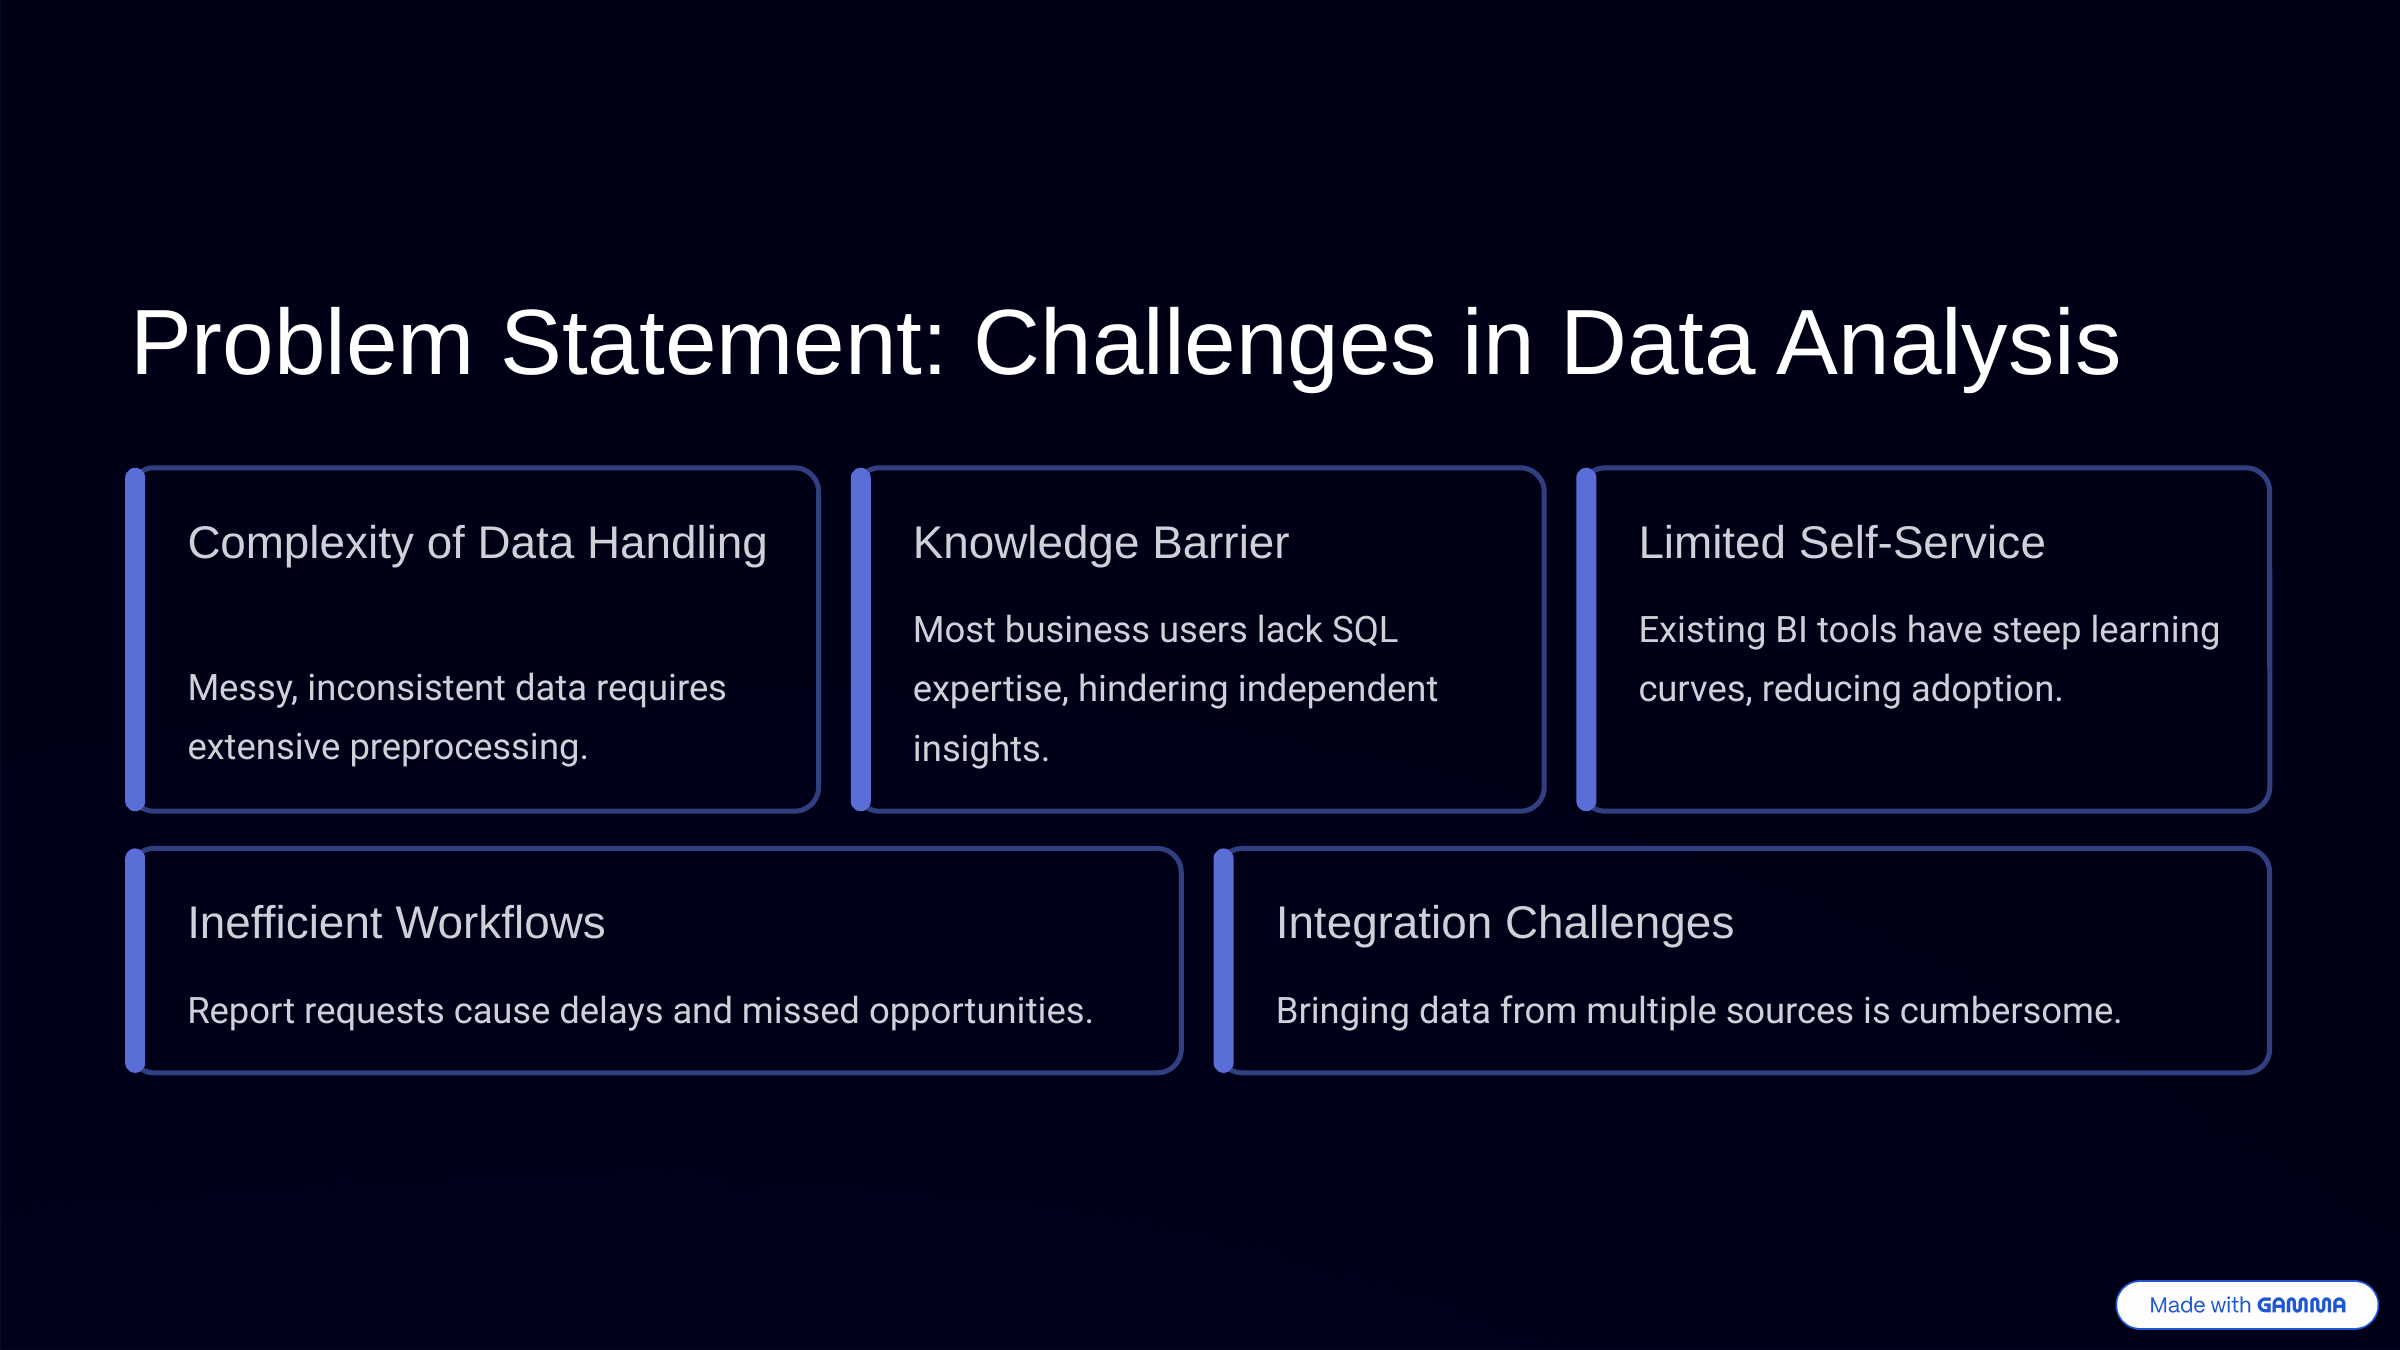

Problem Statement: Challenges in Data Analysis

Complexity of Data Handling
Knowledge Barrier
Limited Self-Service
Most business users lack SQL expertise, hindering independent insights.
Existing BI tools have steep learning curves, reducing adoption.
Messy, inconsistent data requires extensive preprocessing.

Inefficient Workflows
Integration Challenges
Report requests cause delays and missed opportunities.
Bringing data from multiple sources is cumbersome.